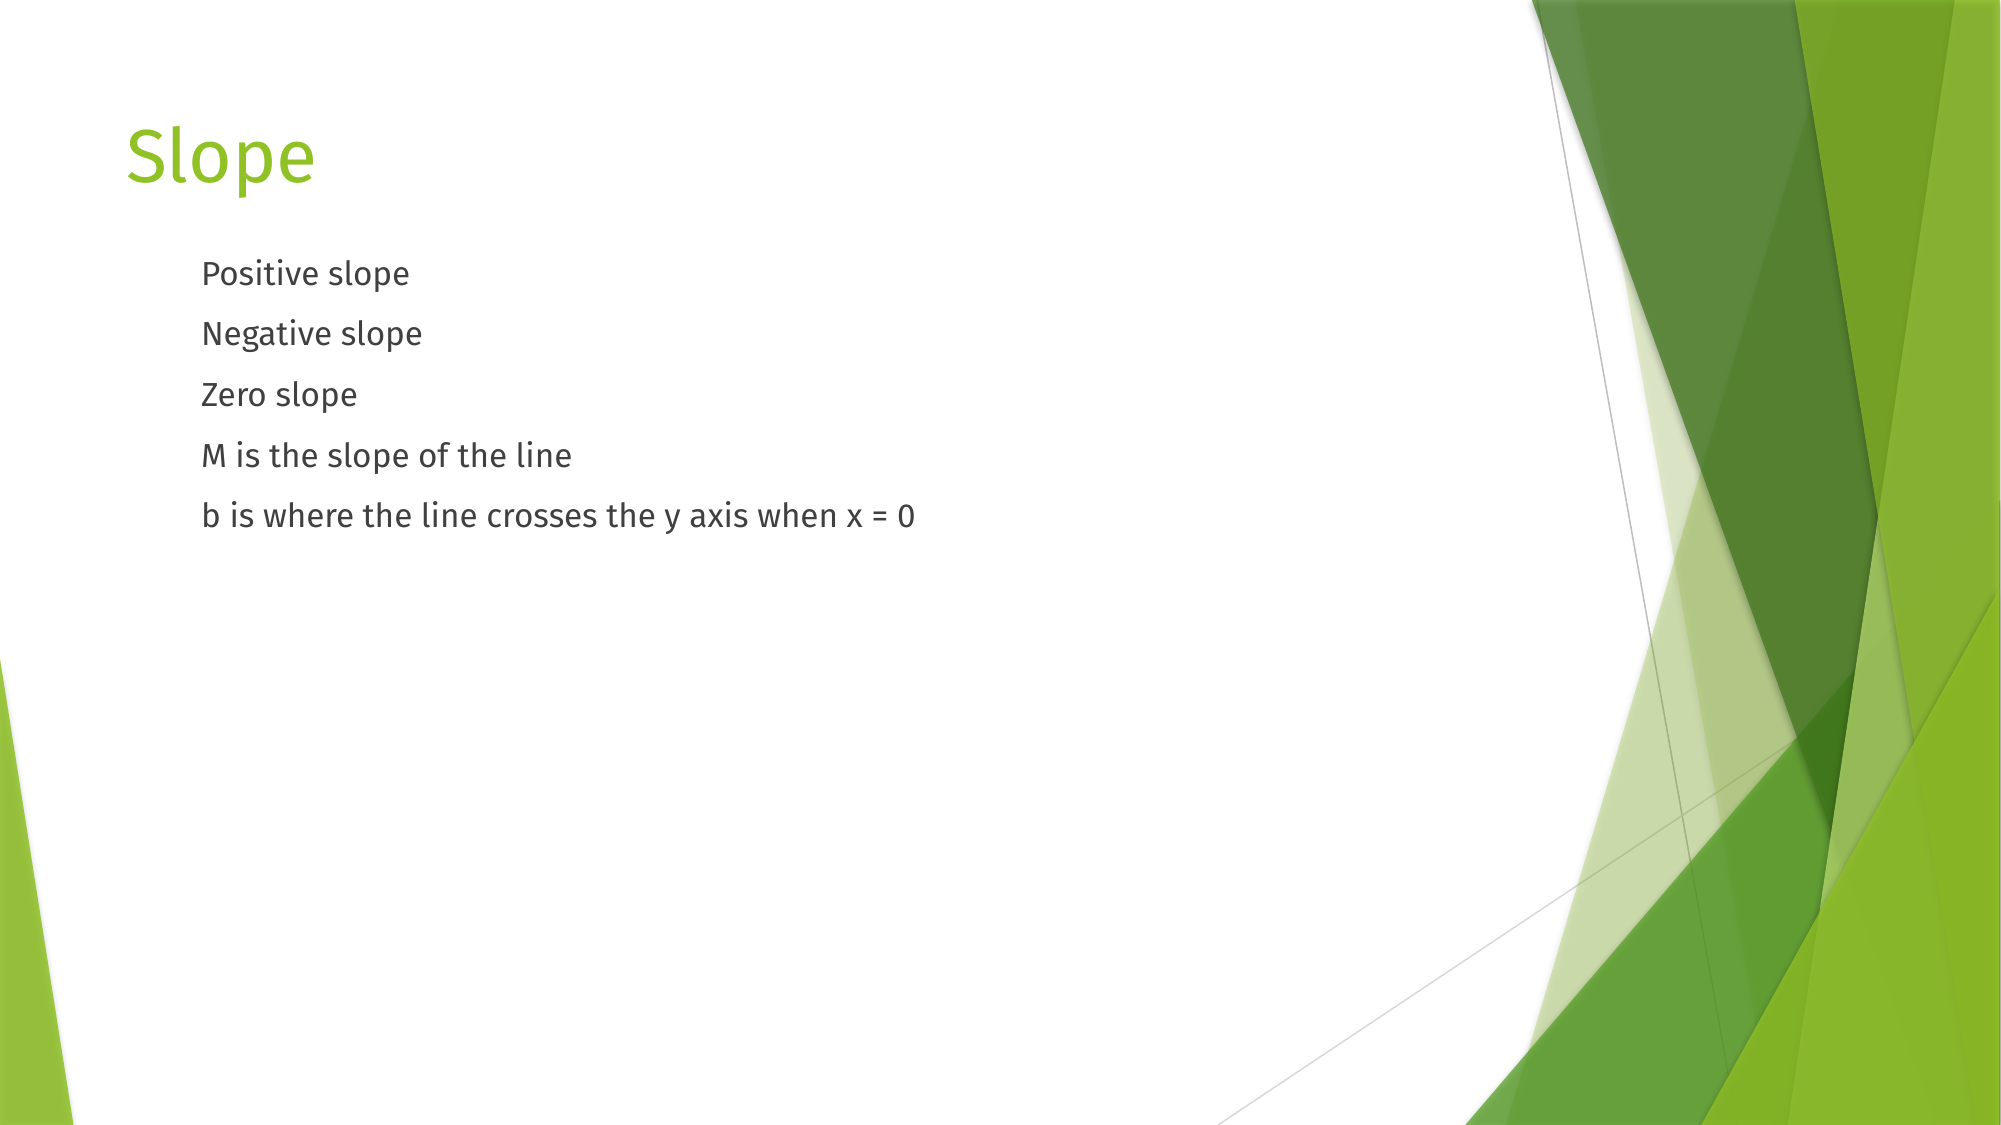

# Slope
Positive slope
Negative slope
Zero slope
M is the slope of the line
b is where the line crosses the y axis when x = 0